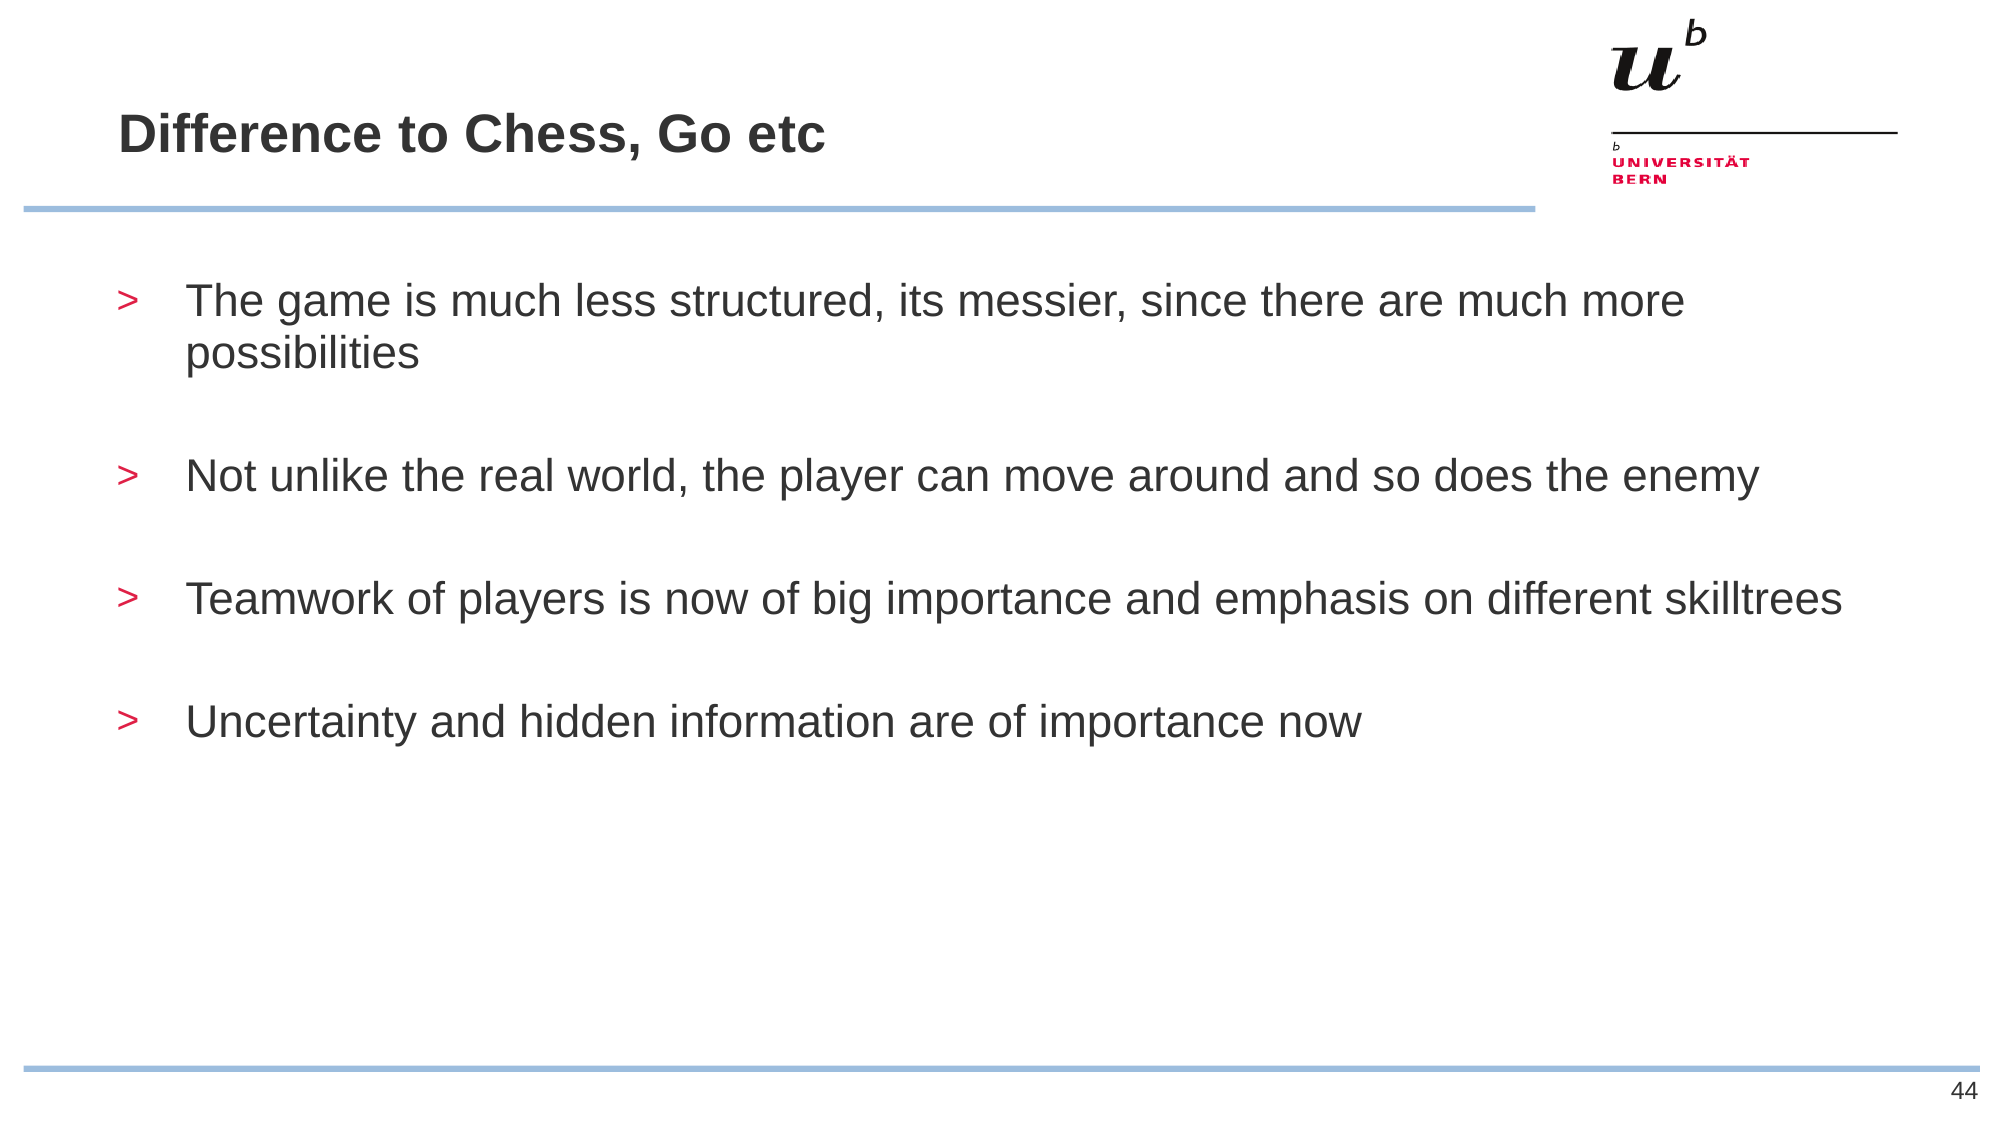

# Difference to Chess, Go etc
The game is much less structured, its messier, since there are much more possibilities

Not unlike the real world, the player can move around and so does the enemy

Teamwork of players is now of big importance and emphasis on different skilltrees

Uncertainty and hidden information are of importance now
44